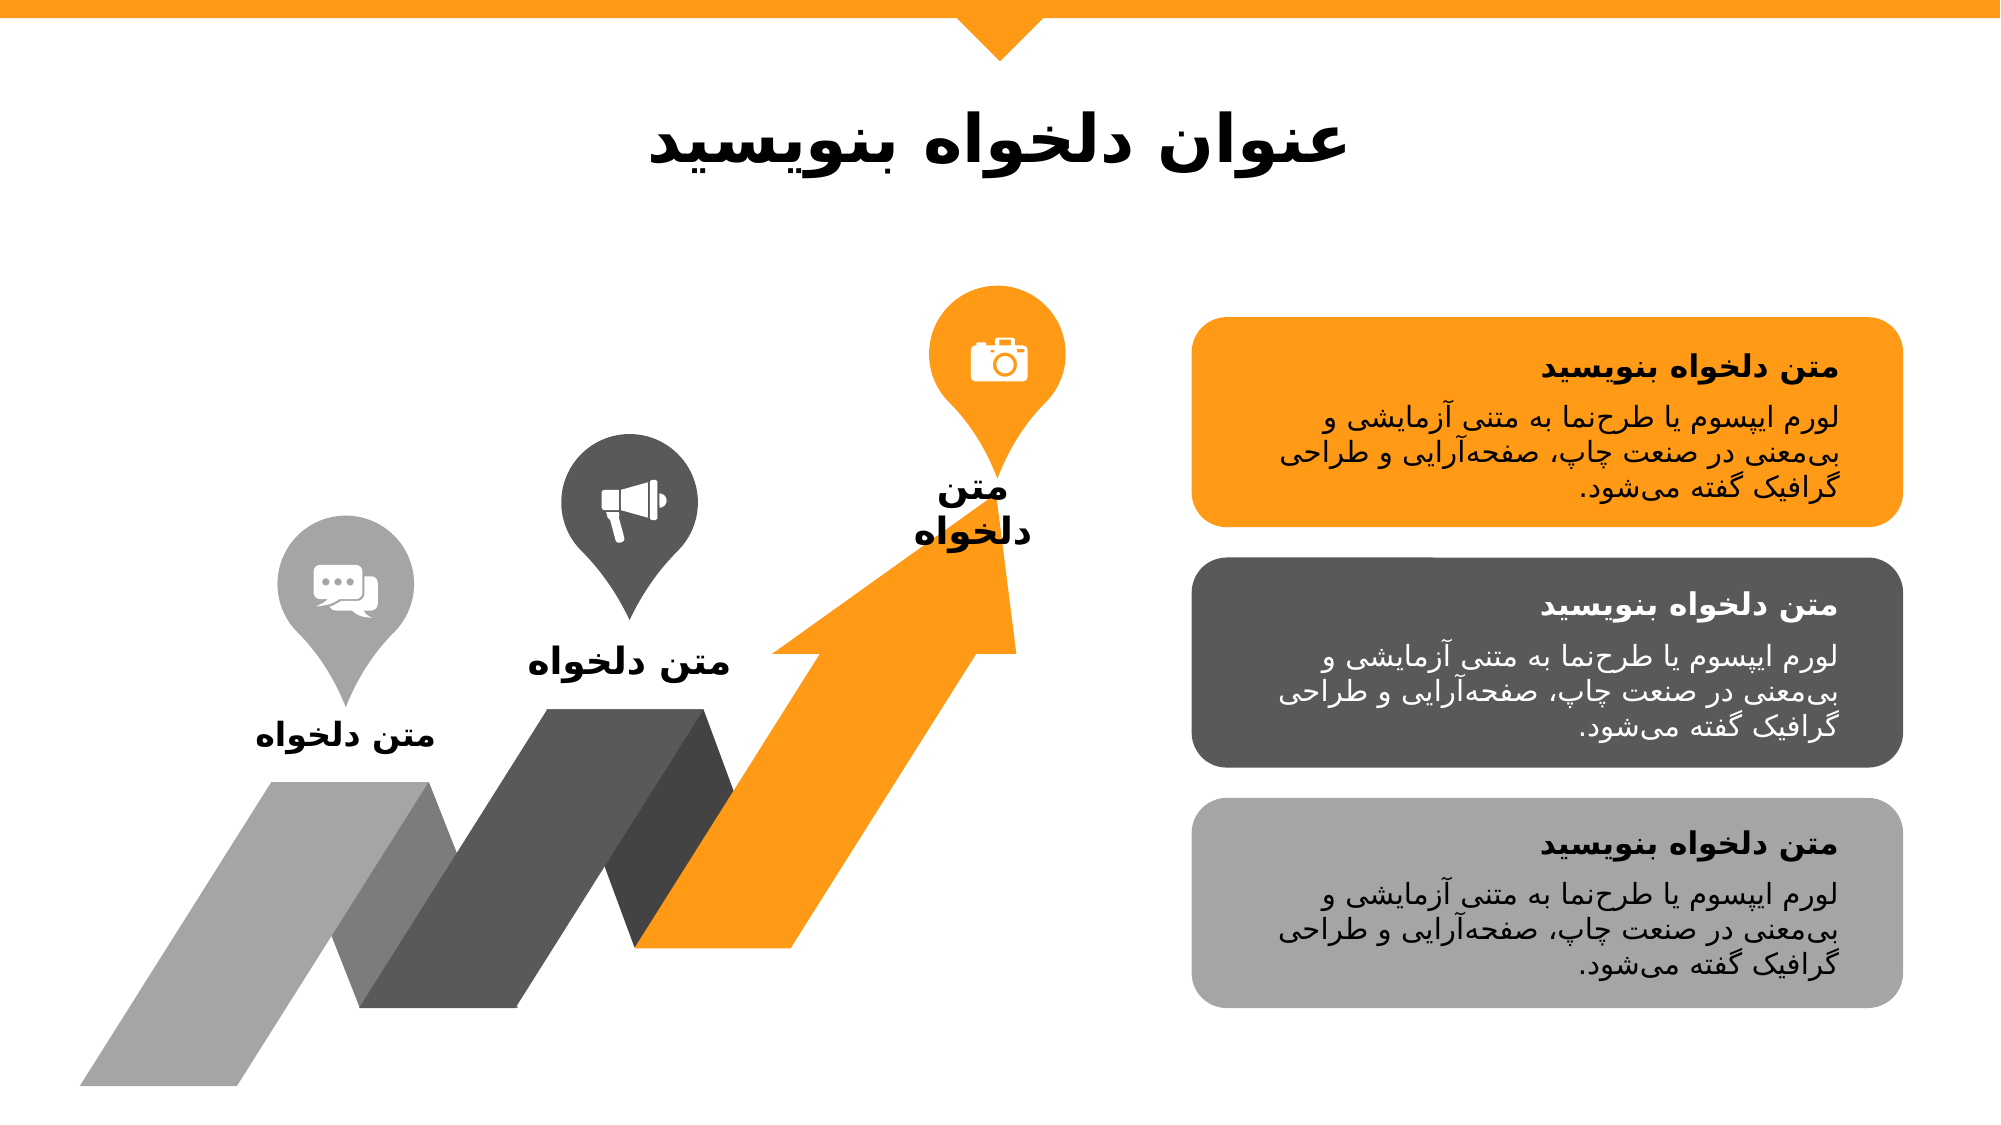

عنوان دلخواه بنویسید

متن دلخواه بنویسید
لورم ایپسوم یا طرح‌نما به متنی آزمایشی و بی‌معنی در صنعت چاپ، صفحه‌آرایی و طراحی گرافیک گفته می‌شود.

متن دلخواه

متن دلخواه بنویسید
متن دلخواه
لورم ایپسوم یا طرح‌نما به متنی آزمایشی و بی‌معنی در صنعت چاپ، صفحه‌آرایی و طراحی گرافیک گفته می‌شود.
متن دلخواه

متن دلخواه بنویسید
لورم ایپسوم یا طرح‌نما به متنی آزمایشی و بی‌معنی در صنعت چاپ، صفحه‌آرایی و طراحی گرافیک گفته می‌شود.